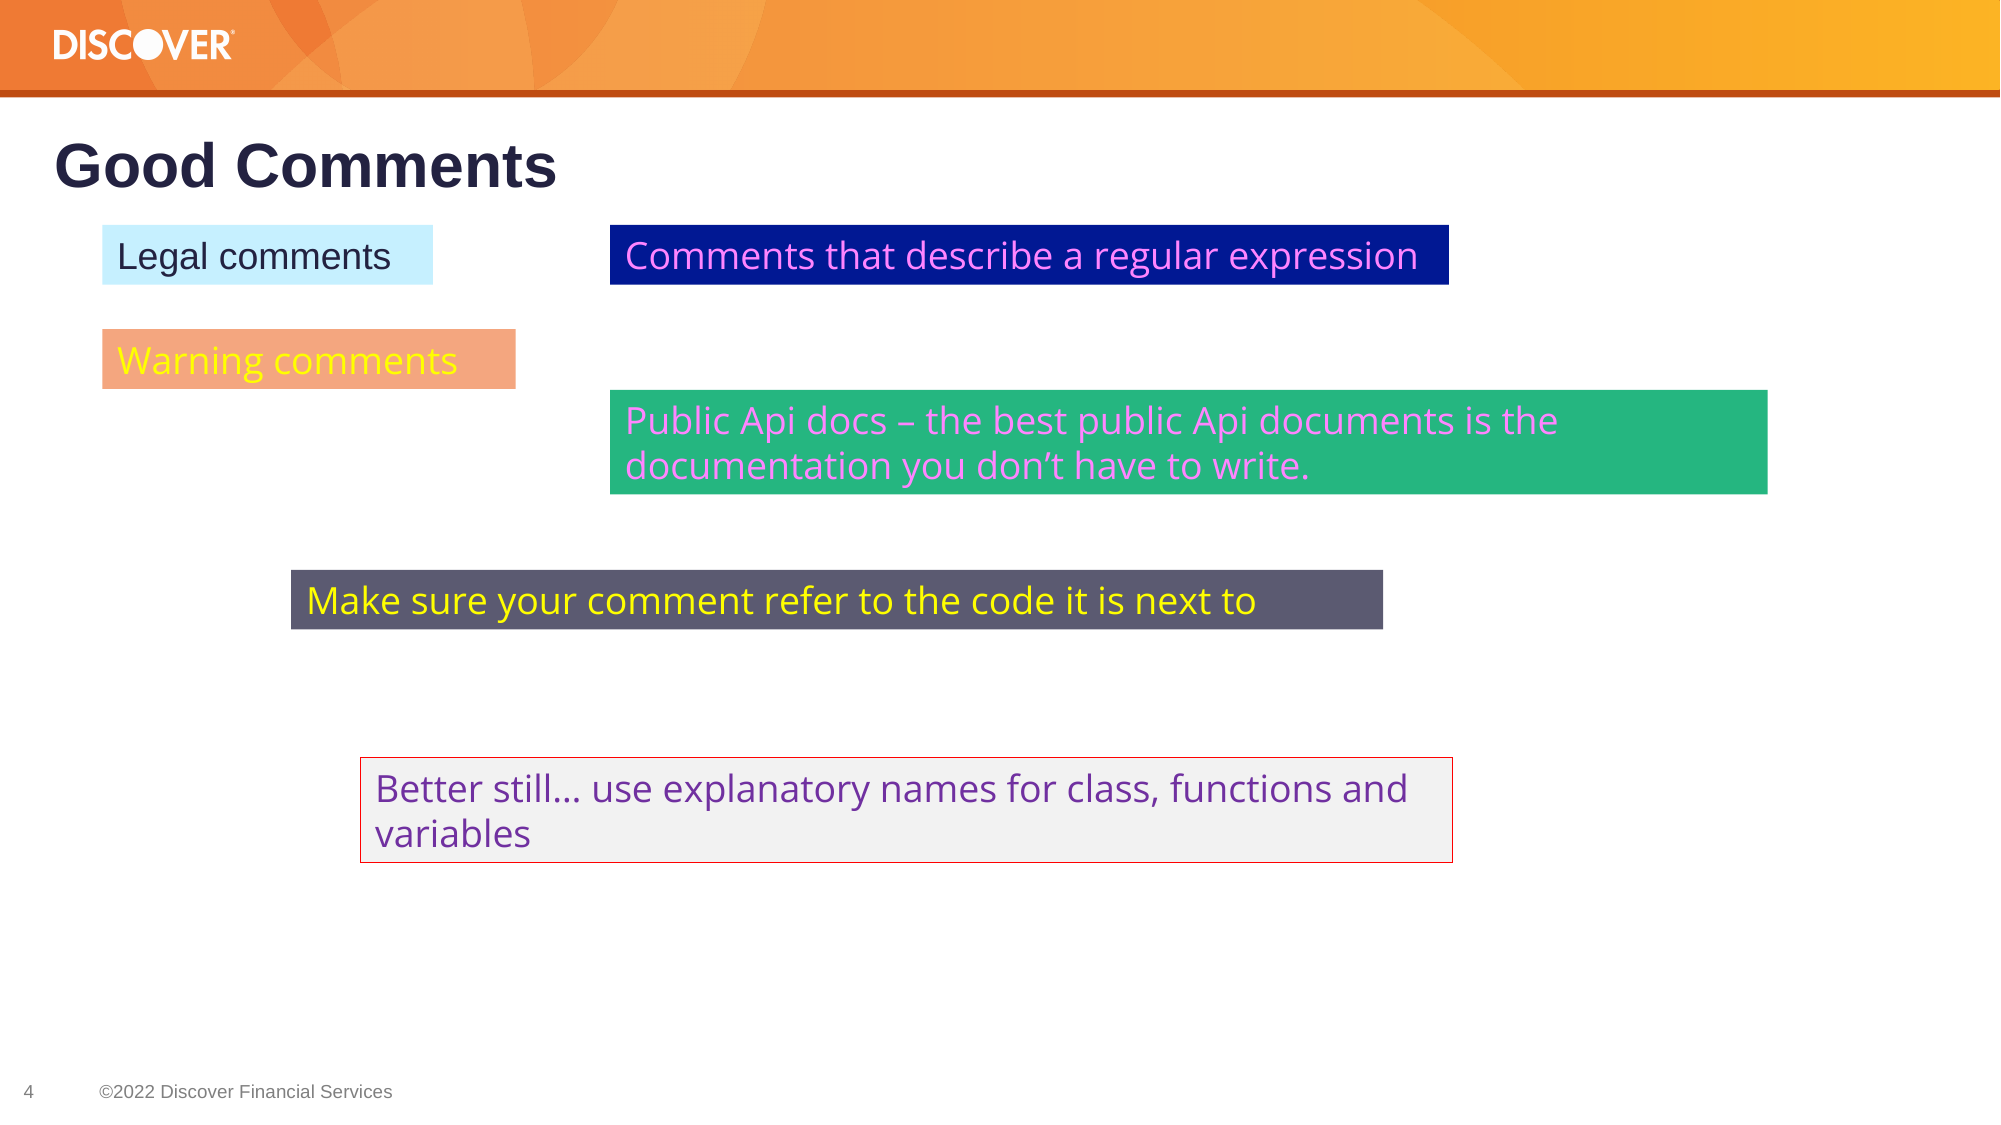

# Good Comments
Legal comments
Comments that describe a regular expression
Warning comments
Public Api docs – the best public Api documents is the documentation you don’t have to write.
Make sure your comment refer to the code it is next to
Better still… use explanatory names for class, functions and variables